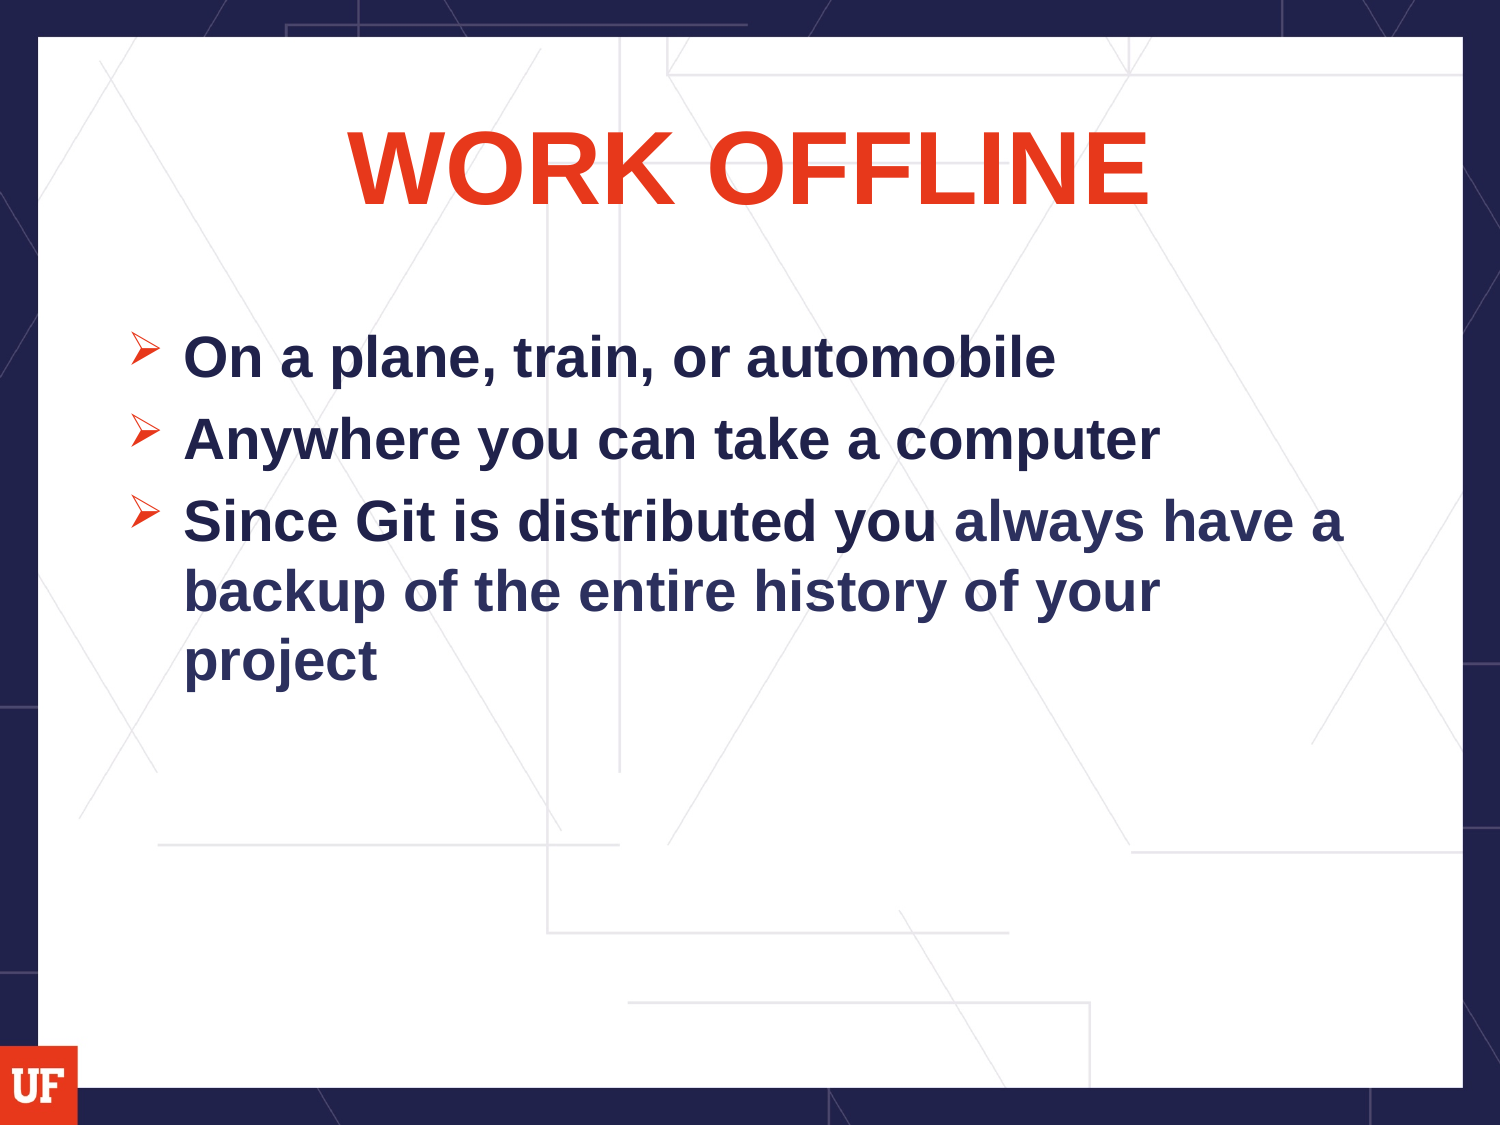

# WORK OFFLINE
On a plane, train, or automobile
Anywhere you can take a computer
Since Git is distributed you always have a backup of the entire history of your project